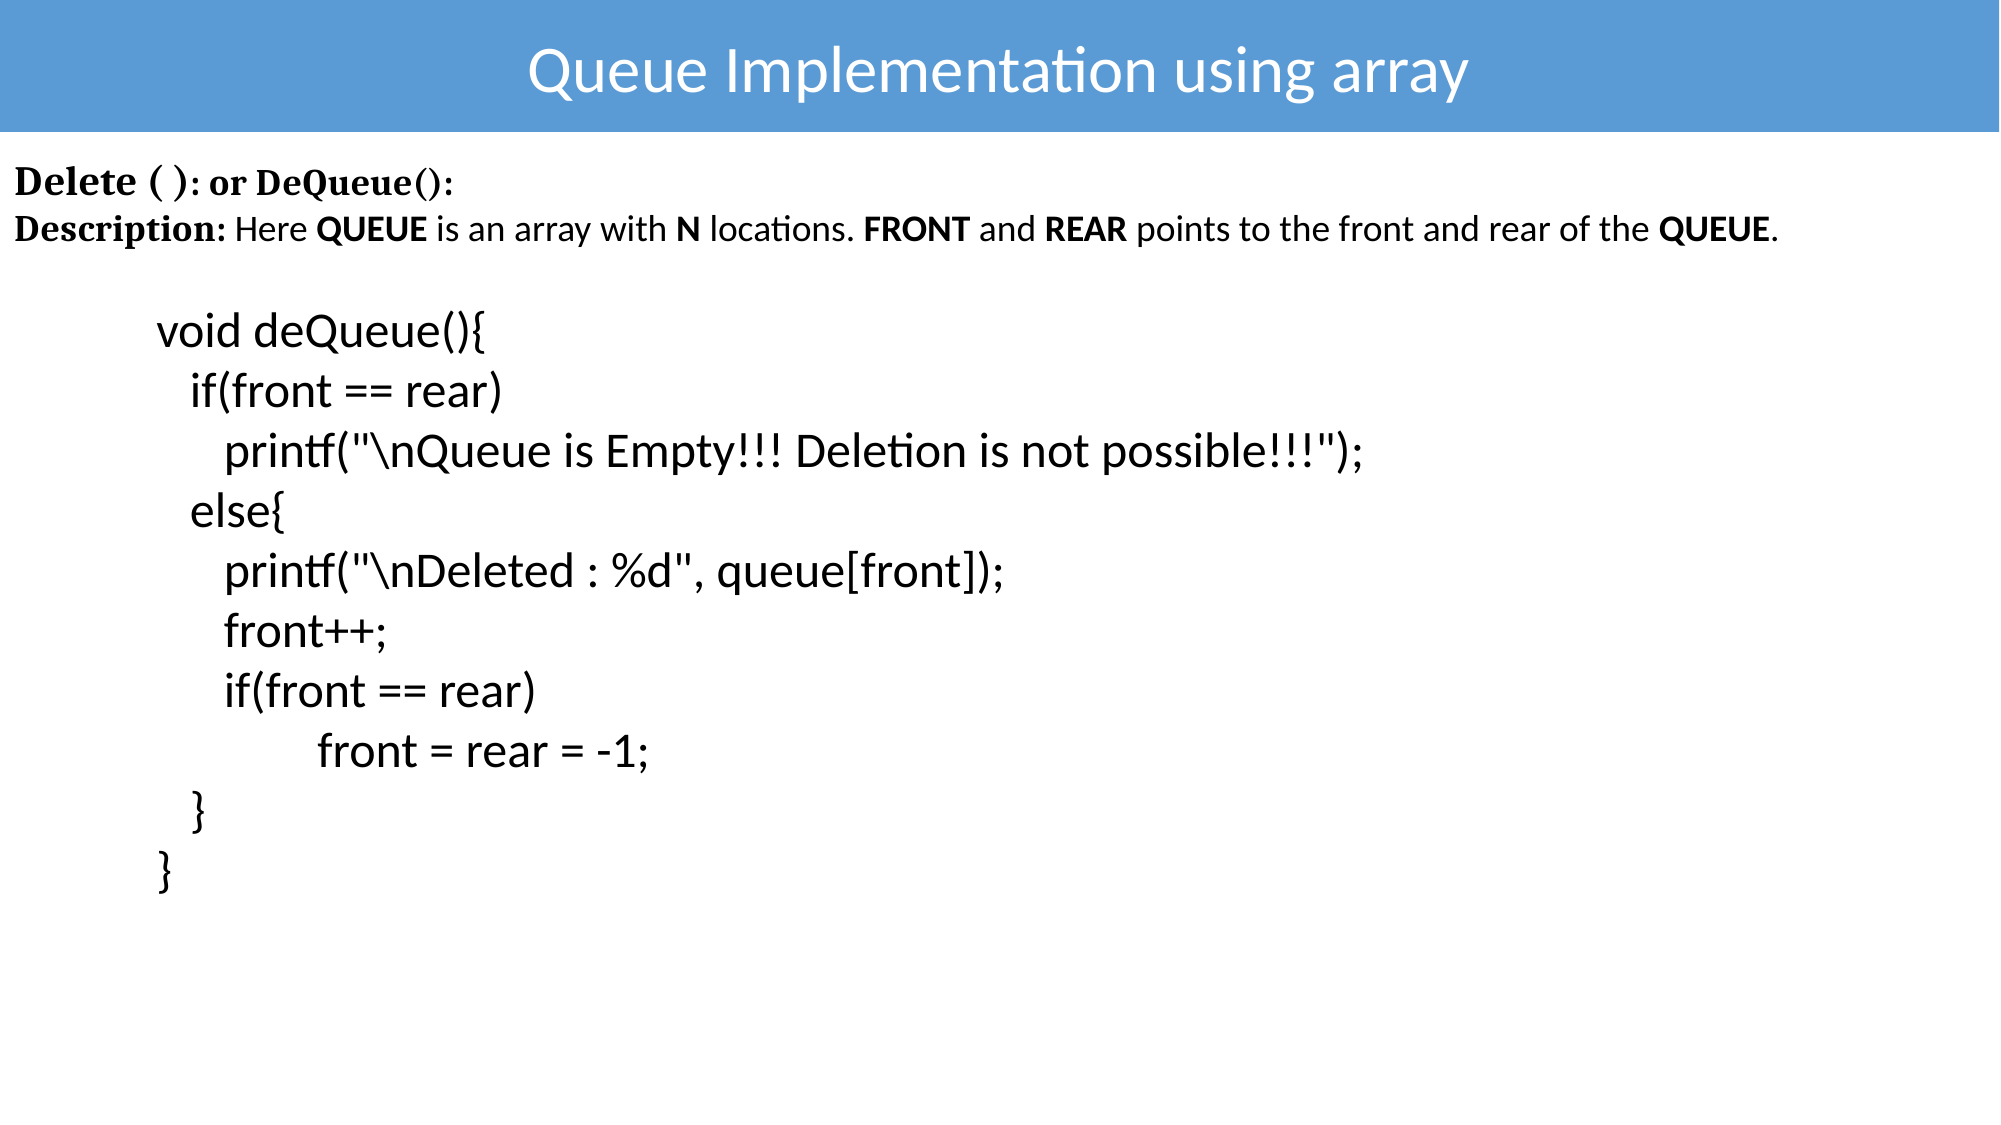

Queue Implementation using array
Delete ( ): or DeQueue():
Description: Here QUEUE is an array with N locations. FRONT and REAR points to the front and rear of the QUEUE.
void deQueue(){
   if(front == rear)
      printf("\nQueue is Empty!!! Deletion is not possible!!!");
   else{
      printf("\nDeleted : %d", queue[front]);
      front++;
      if(front == rear)
	 front = rear = -1;
   }
}